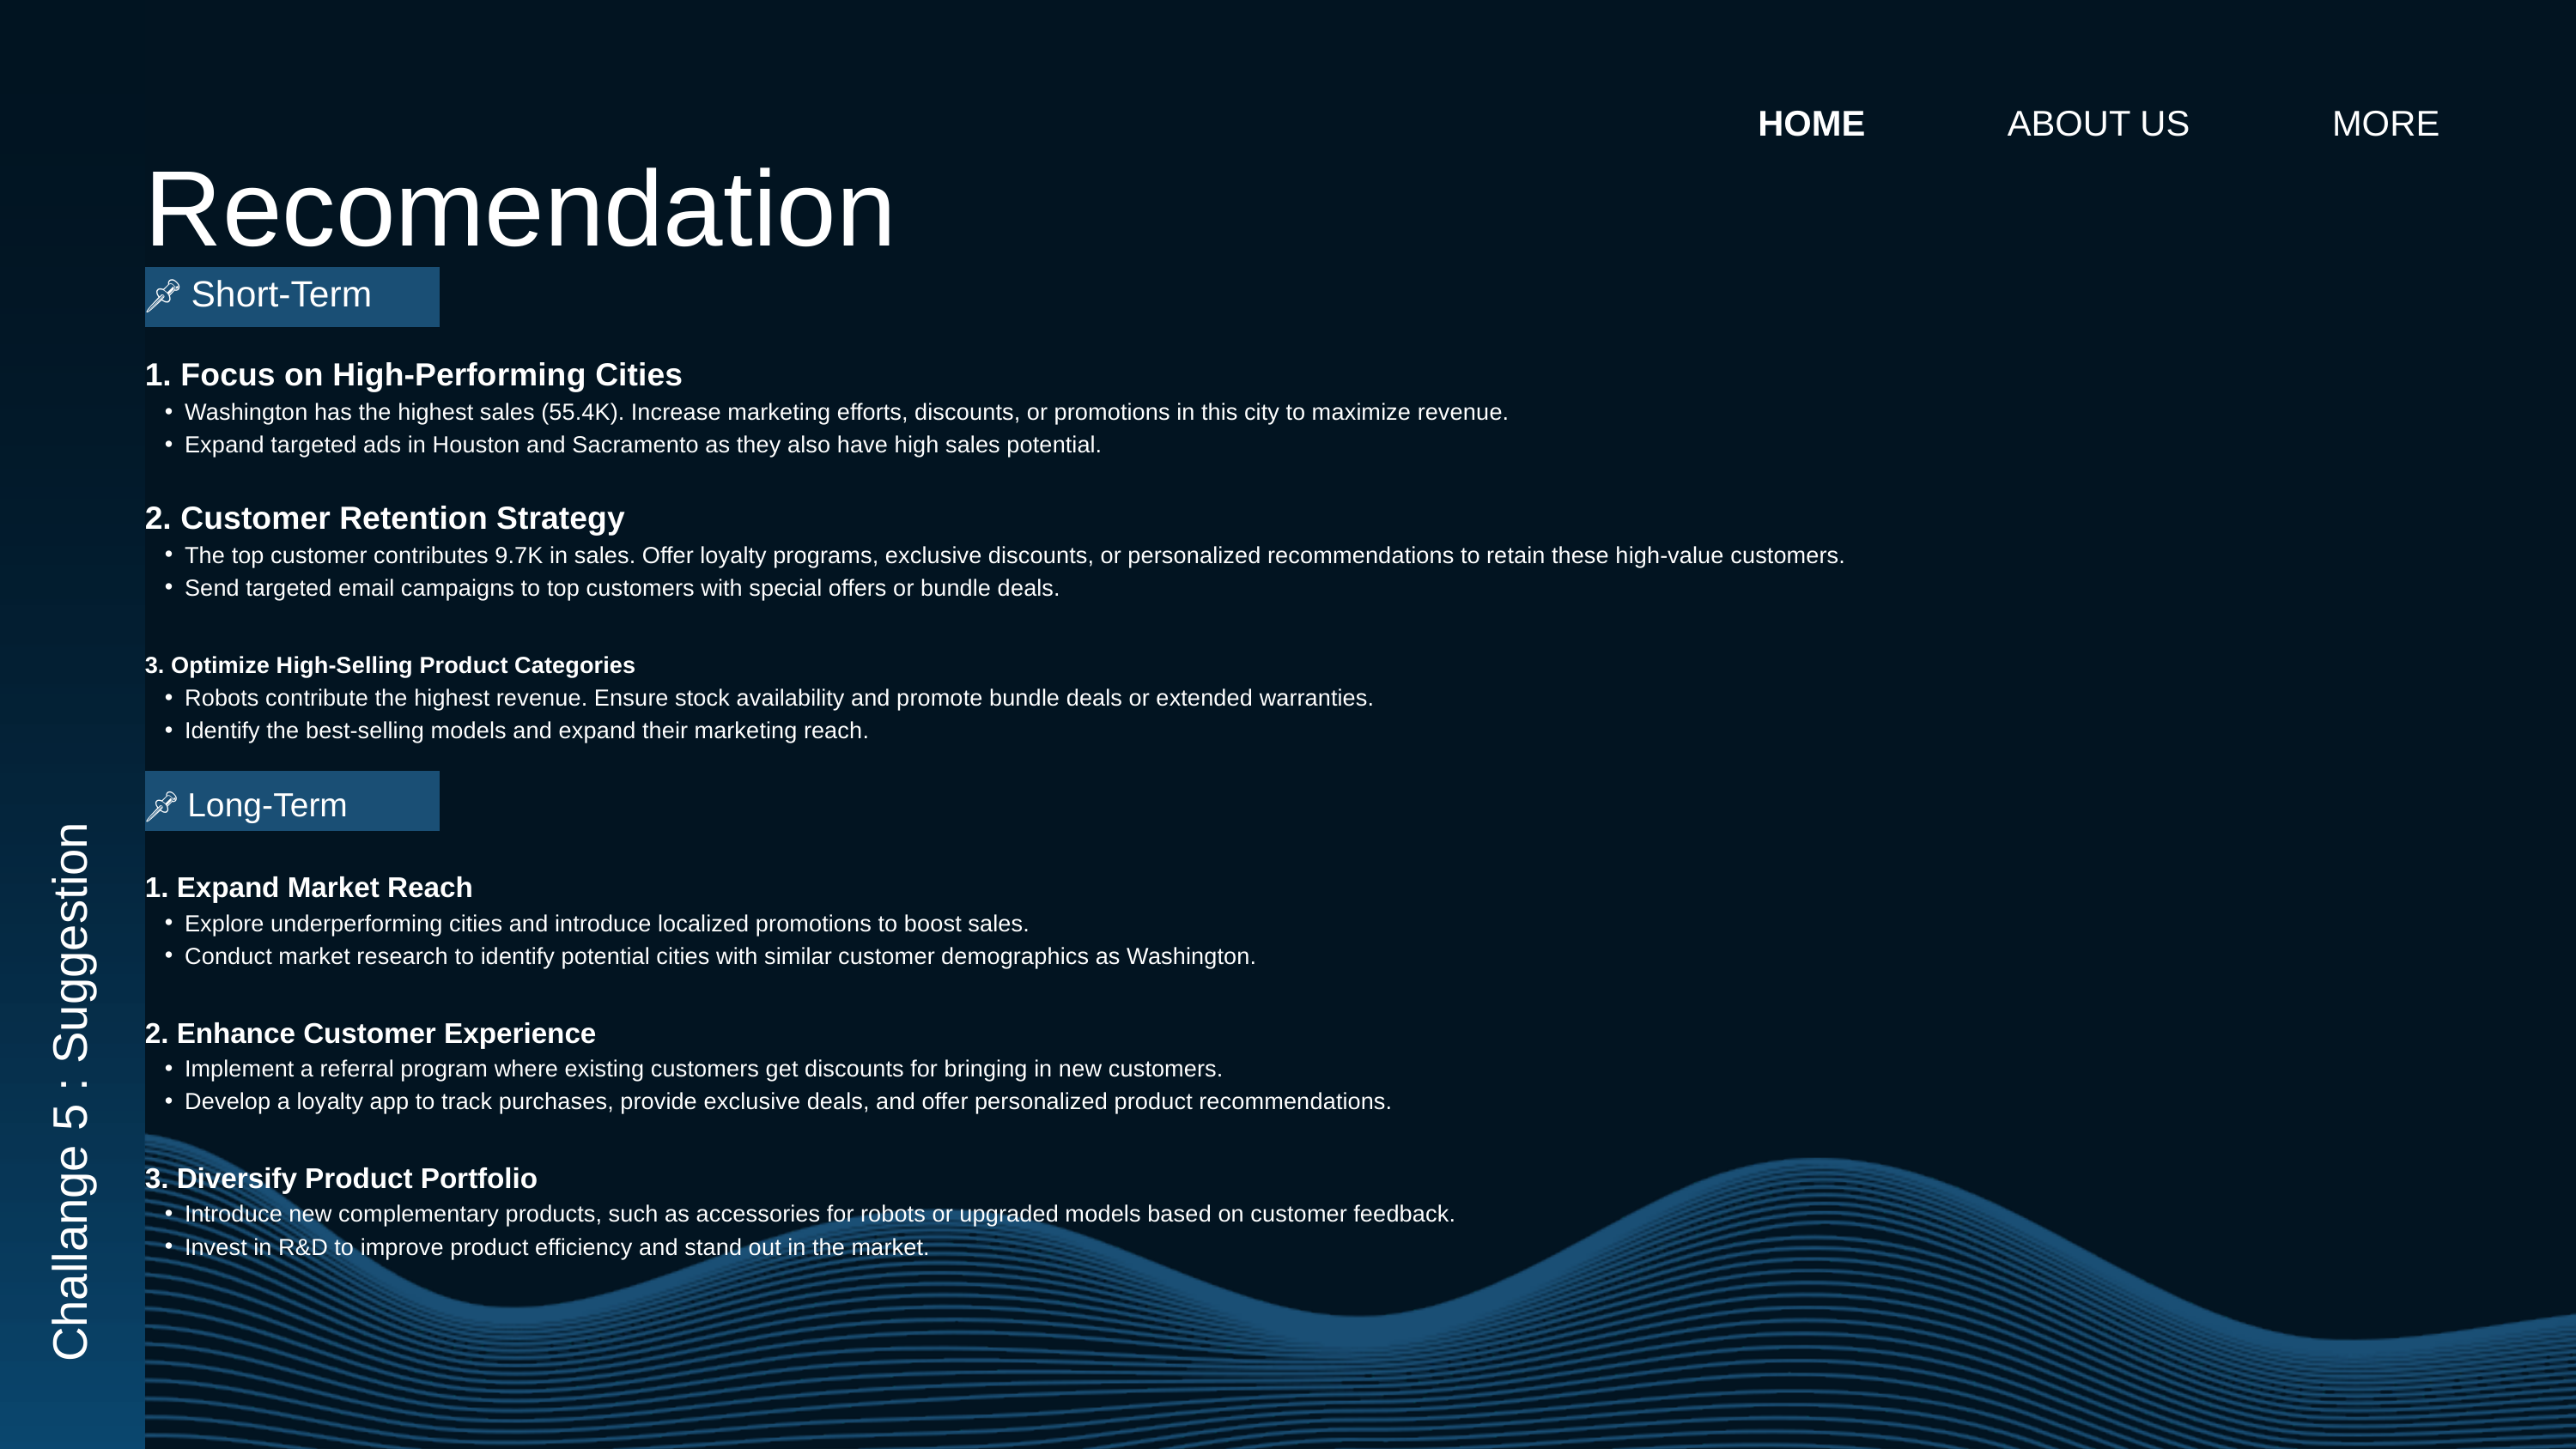

HOME
ABOUT US
MORE
Recomendation
📌 Short-Term

1. Focus on High-Performing Cities
Washington has the highest sales (55.4K). Increase marketing efforts, discounts, or promotions in this city to maximize revenue.
Expand targeted ads in Houston and Sacramento as they also have high sales potential.

2. Customer Retention Strategy
The top customer contributes 9.7K in sales. Offer loyalty programs, exclusive discounts, or personalized recommendations to retain these high-value customers.
Send targeted email campaigns to top customers with special offers or bundle deals.

3. Optimize High-Selling Product Categories
Robots contribute the highest revenue. Ensure stock availability and promote bundle deals or extended warranties.
Identify the best-selling models and expand their marketing reach.

📌 Long-Term

1. Expand Market Reach
Explore underperforming cities and introduce localized promotions to boost sales.
Conduct market research to identify potential cities with similar customer demographics as Washington.

2. Enhance Customer Experience
Implement a referral program where existing customers get discounts for bringing in new customers.
Develop a loyalty app to track purchases, provide exclusive deals, and offer personalized product recommendations.

3. Diversify Product Portfolio
Introduce new complementary products, such as accessories for robots or upgraded models based on customer feedback.
Invest in R&D to improve product efficiency and stand out in the market.

Challange 5 : Suggestion